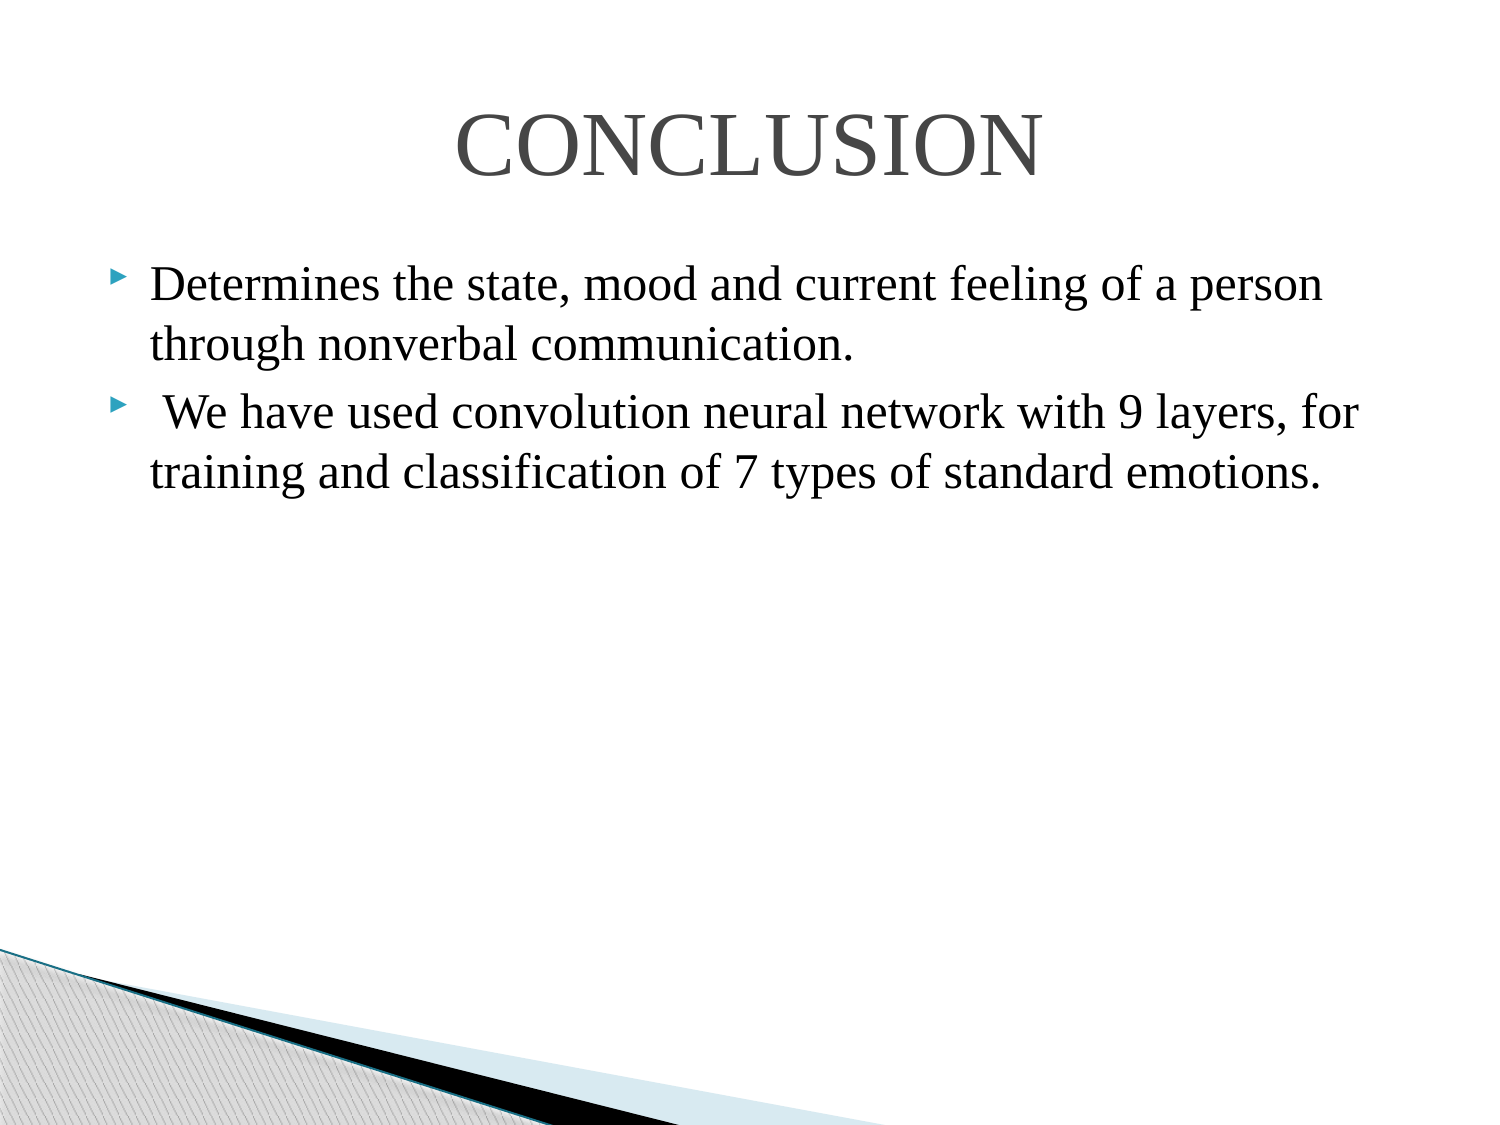

# CONCLUSION
Determines the state, mood and current feeling of a person through nonverbal communication.
 We have used convolution neural network with 9 layers, for training and classification of 7 types of standard emotions.